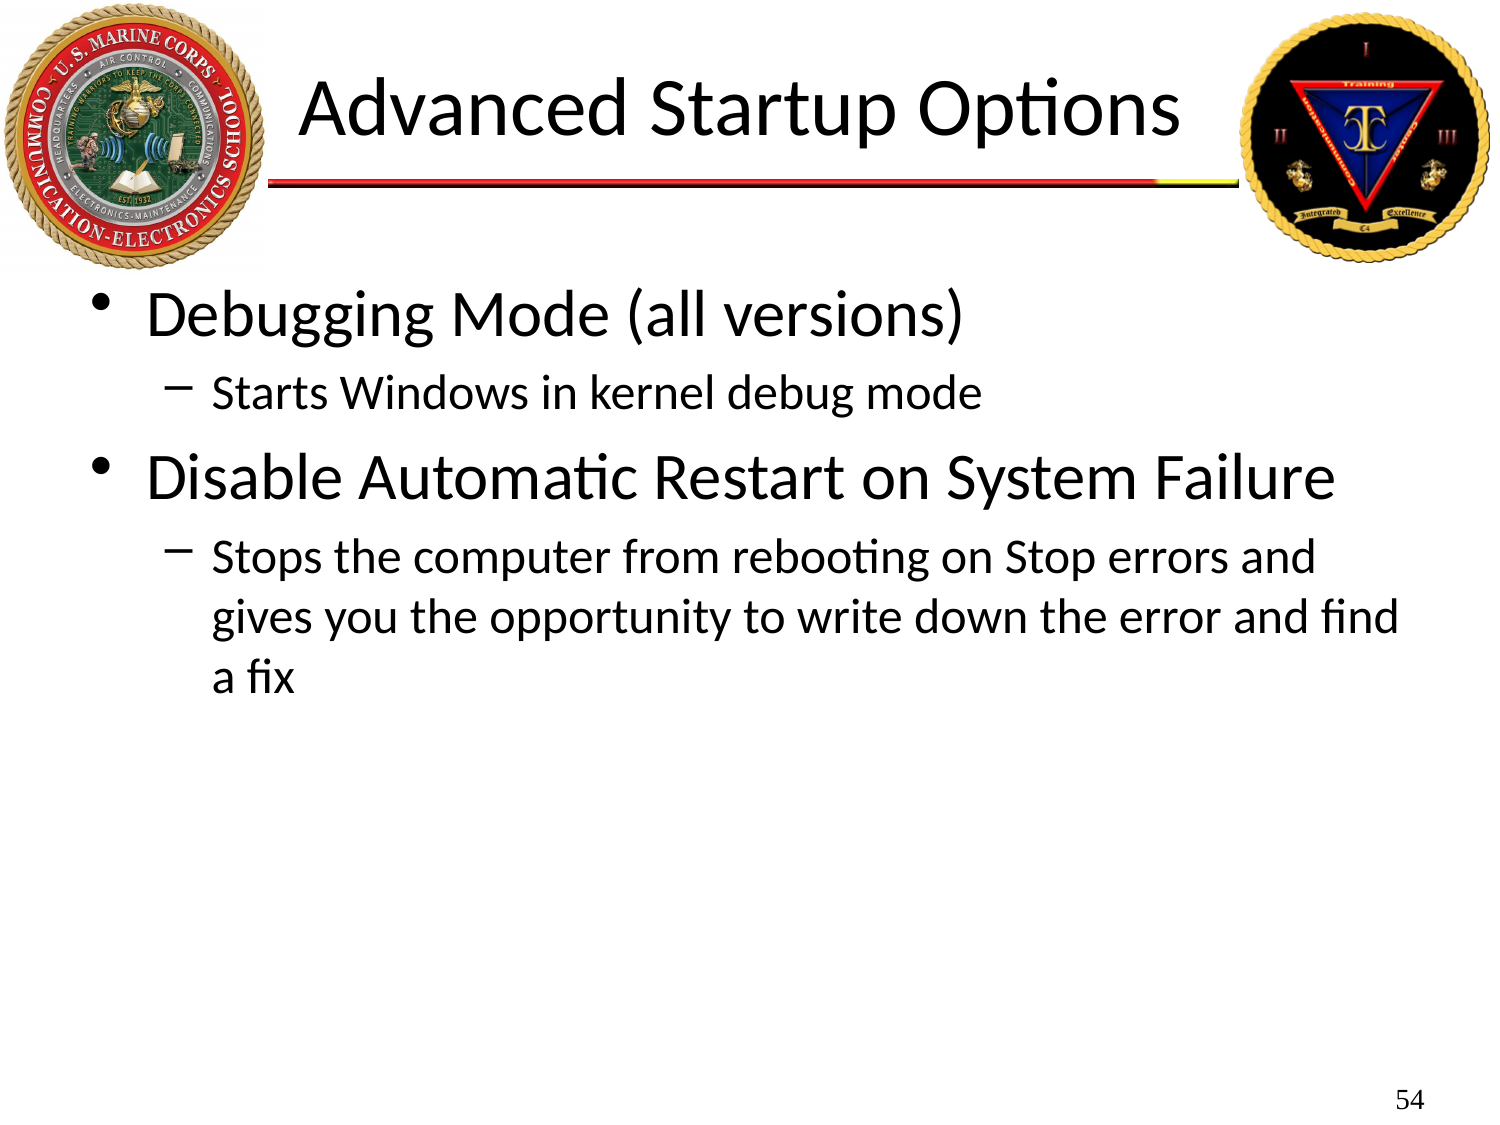

# Advanced Startup Options
Debugging Mode (all versions)
Starts Windows in kernel debug mode
Disable Automatic Restart on System Failure
Stops the computer from rebooting on Stop errors and gives you the opportunity to write down the error and find a fix